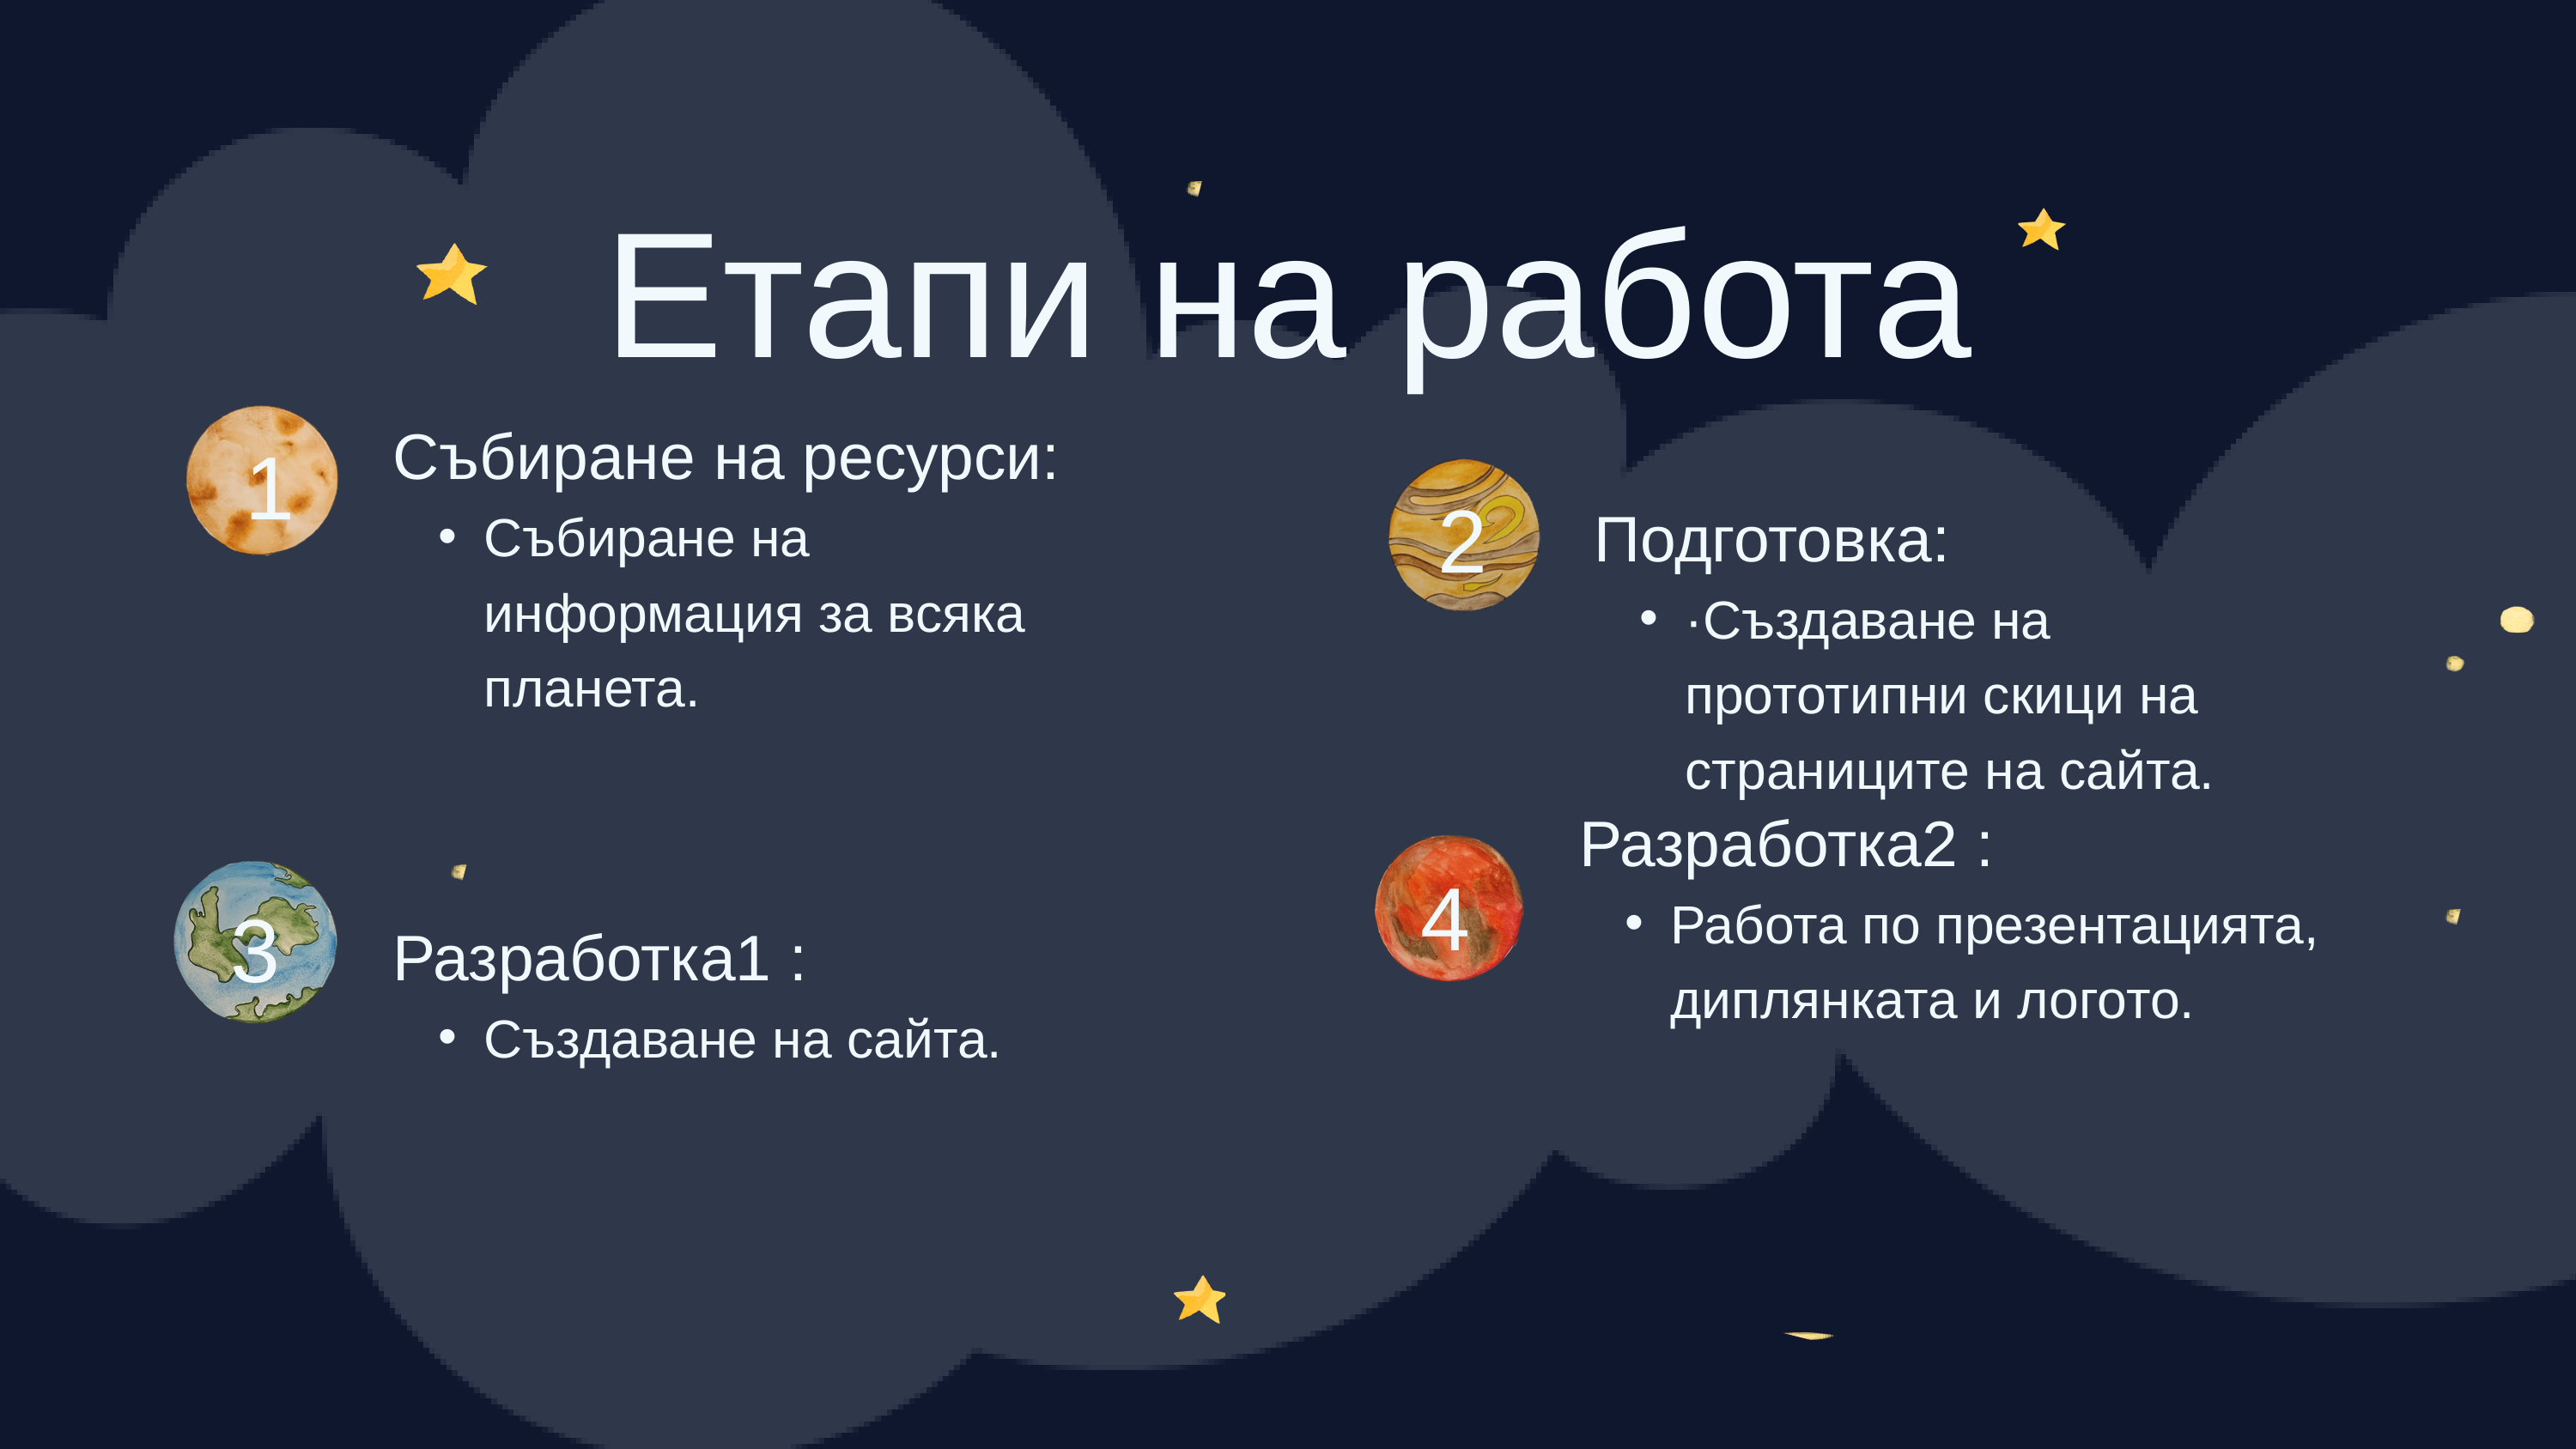

Етапи на работа

Събиране на ресурси:
Cъбиране на информация за всяка планета.

1

2
Подготовка:
·Създаване на прототипни скици на страниците на сайта.

Разработка2 :
Работа по презентацията, диплянката и логото.

4
3
Разработка1 :
Създаване на сайта.